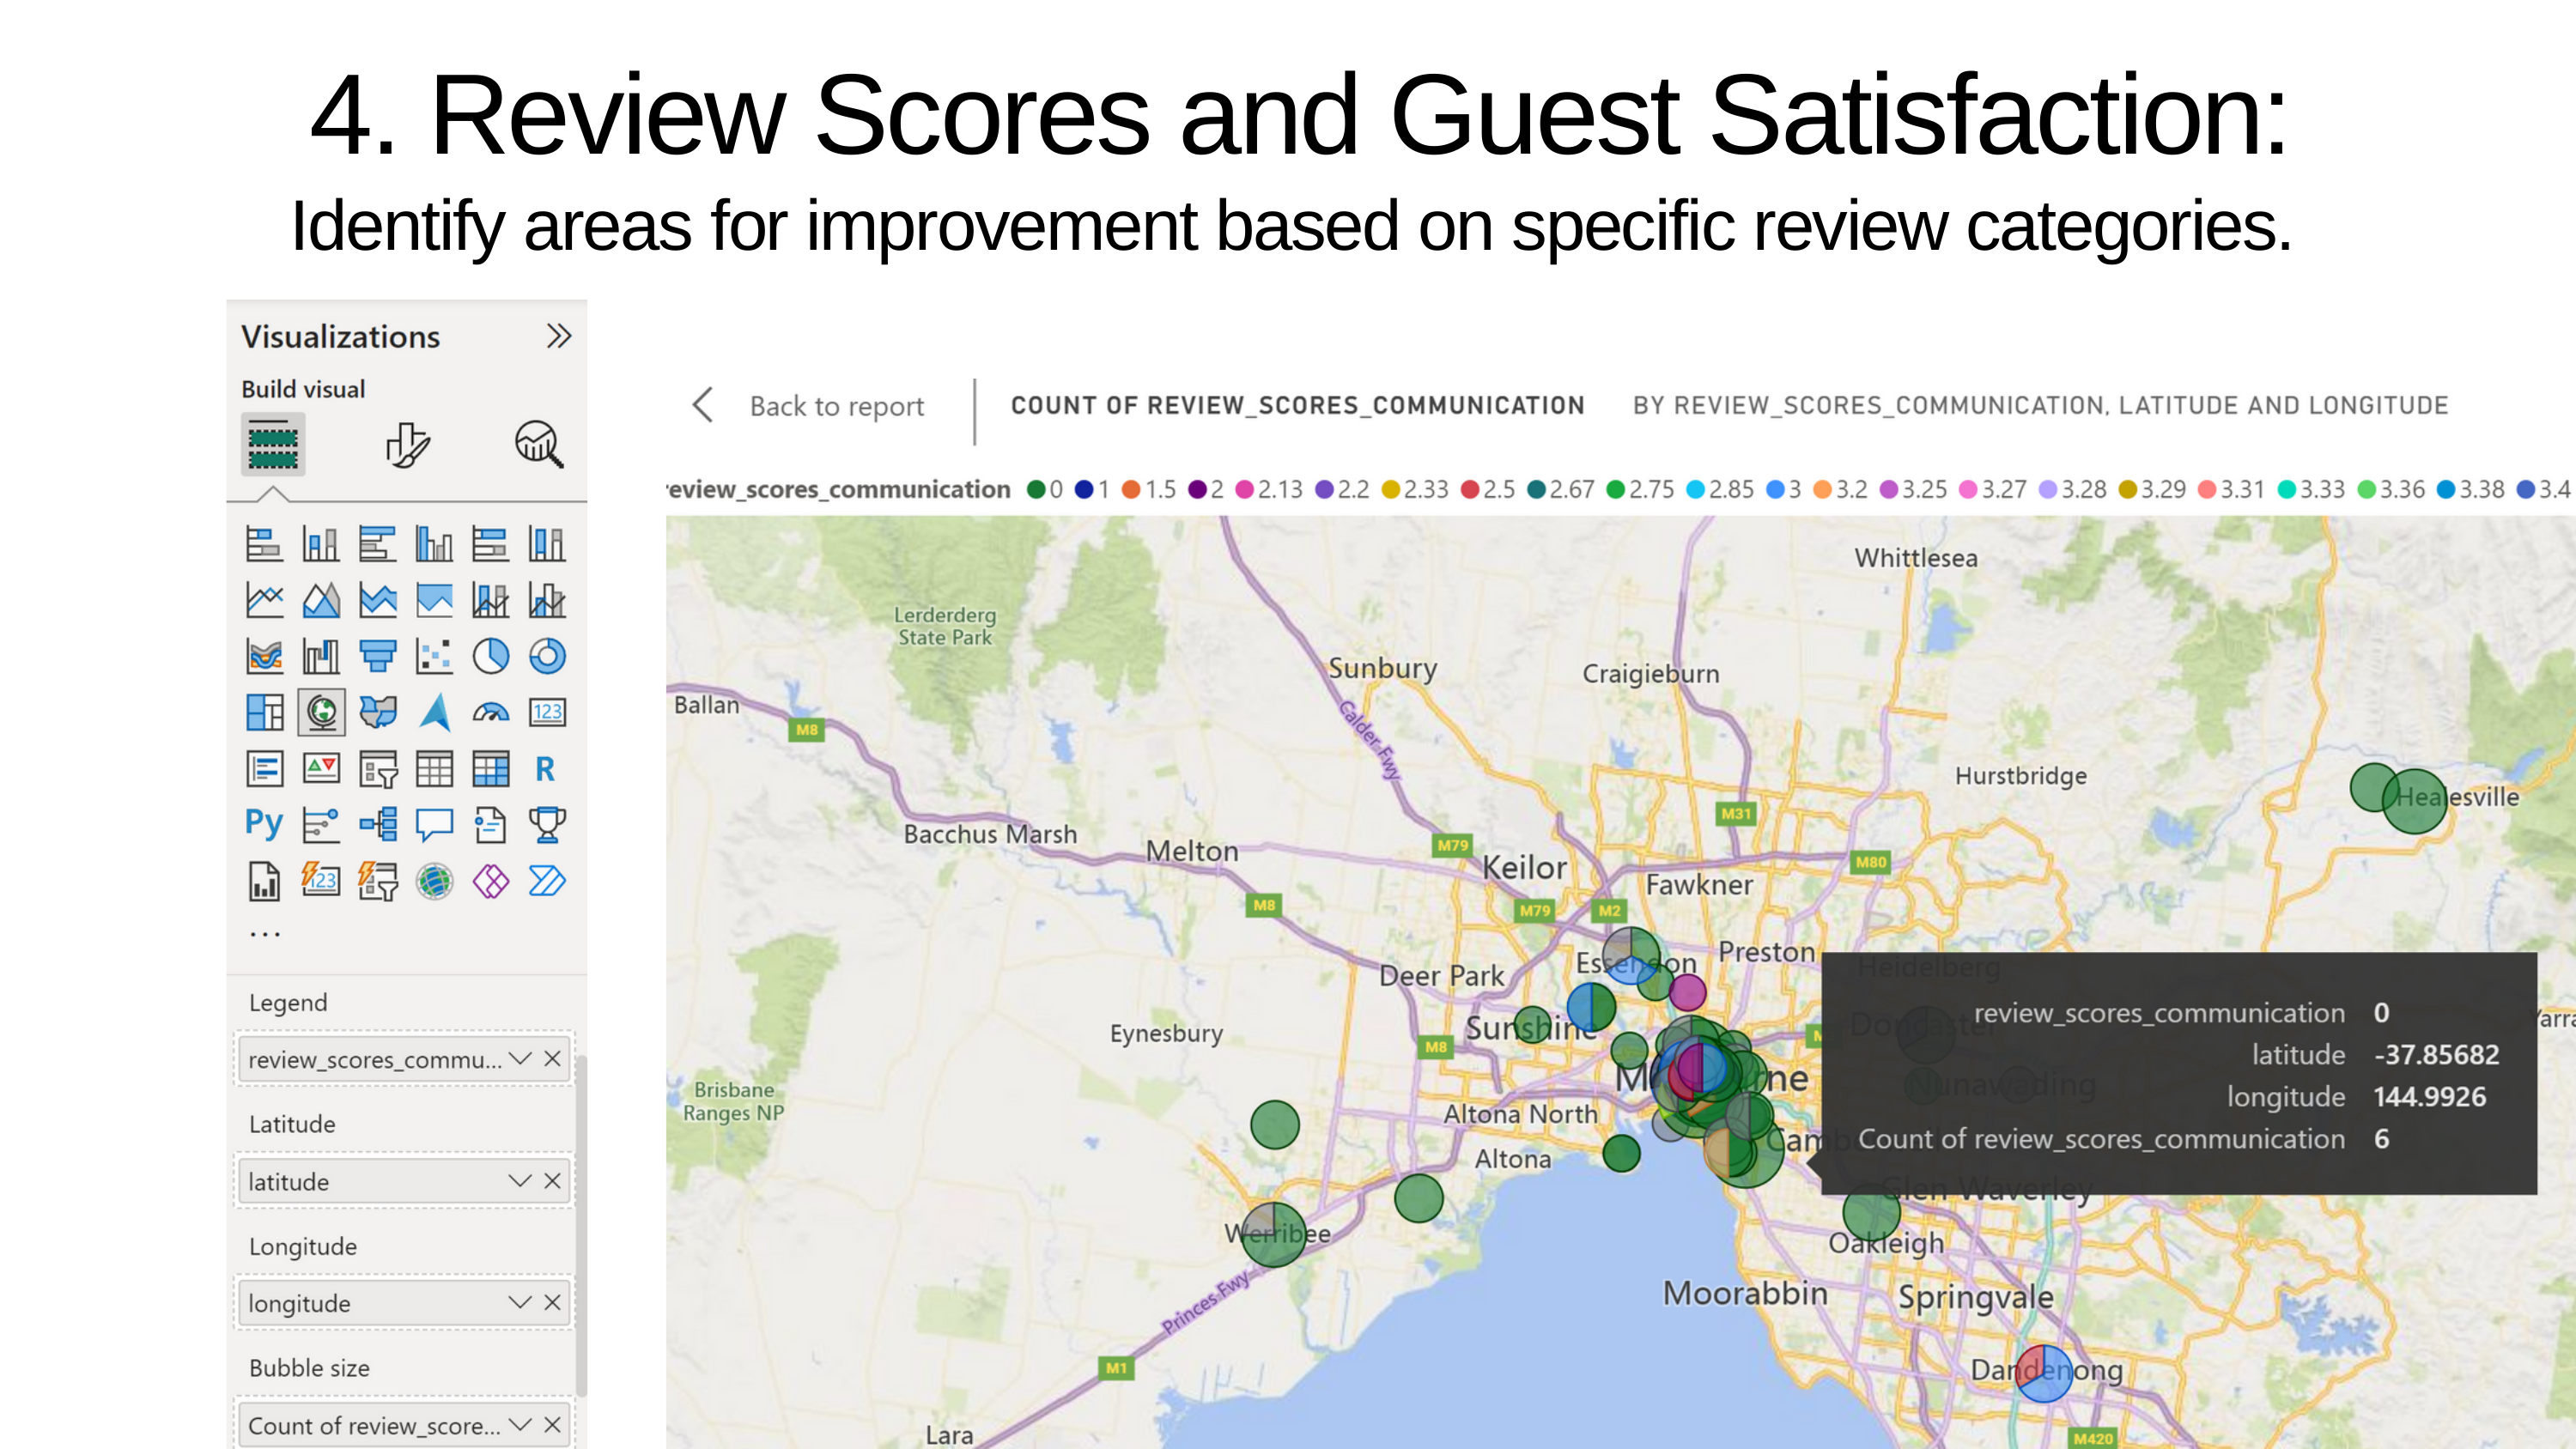

4. Review Scores and Guest Satisfaction:
Identify areas for improvement based on specific review categories.